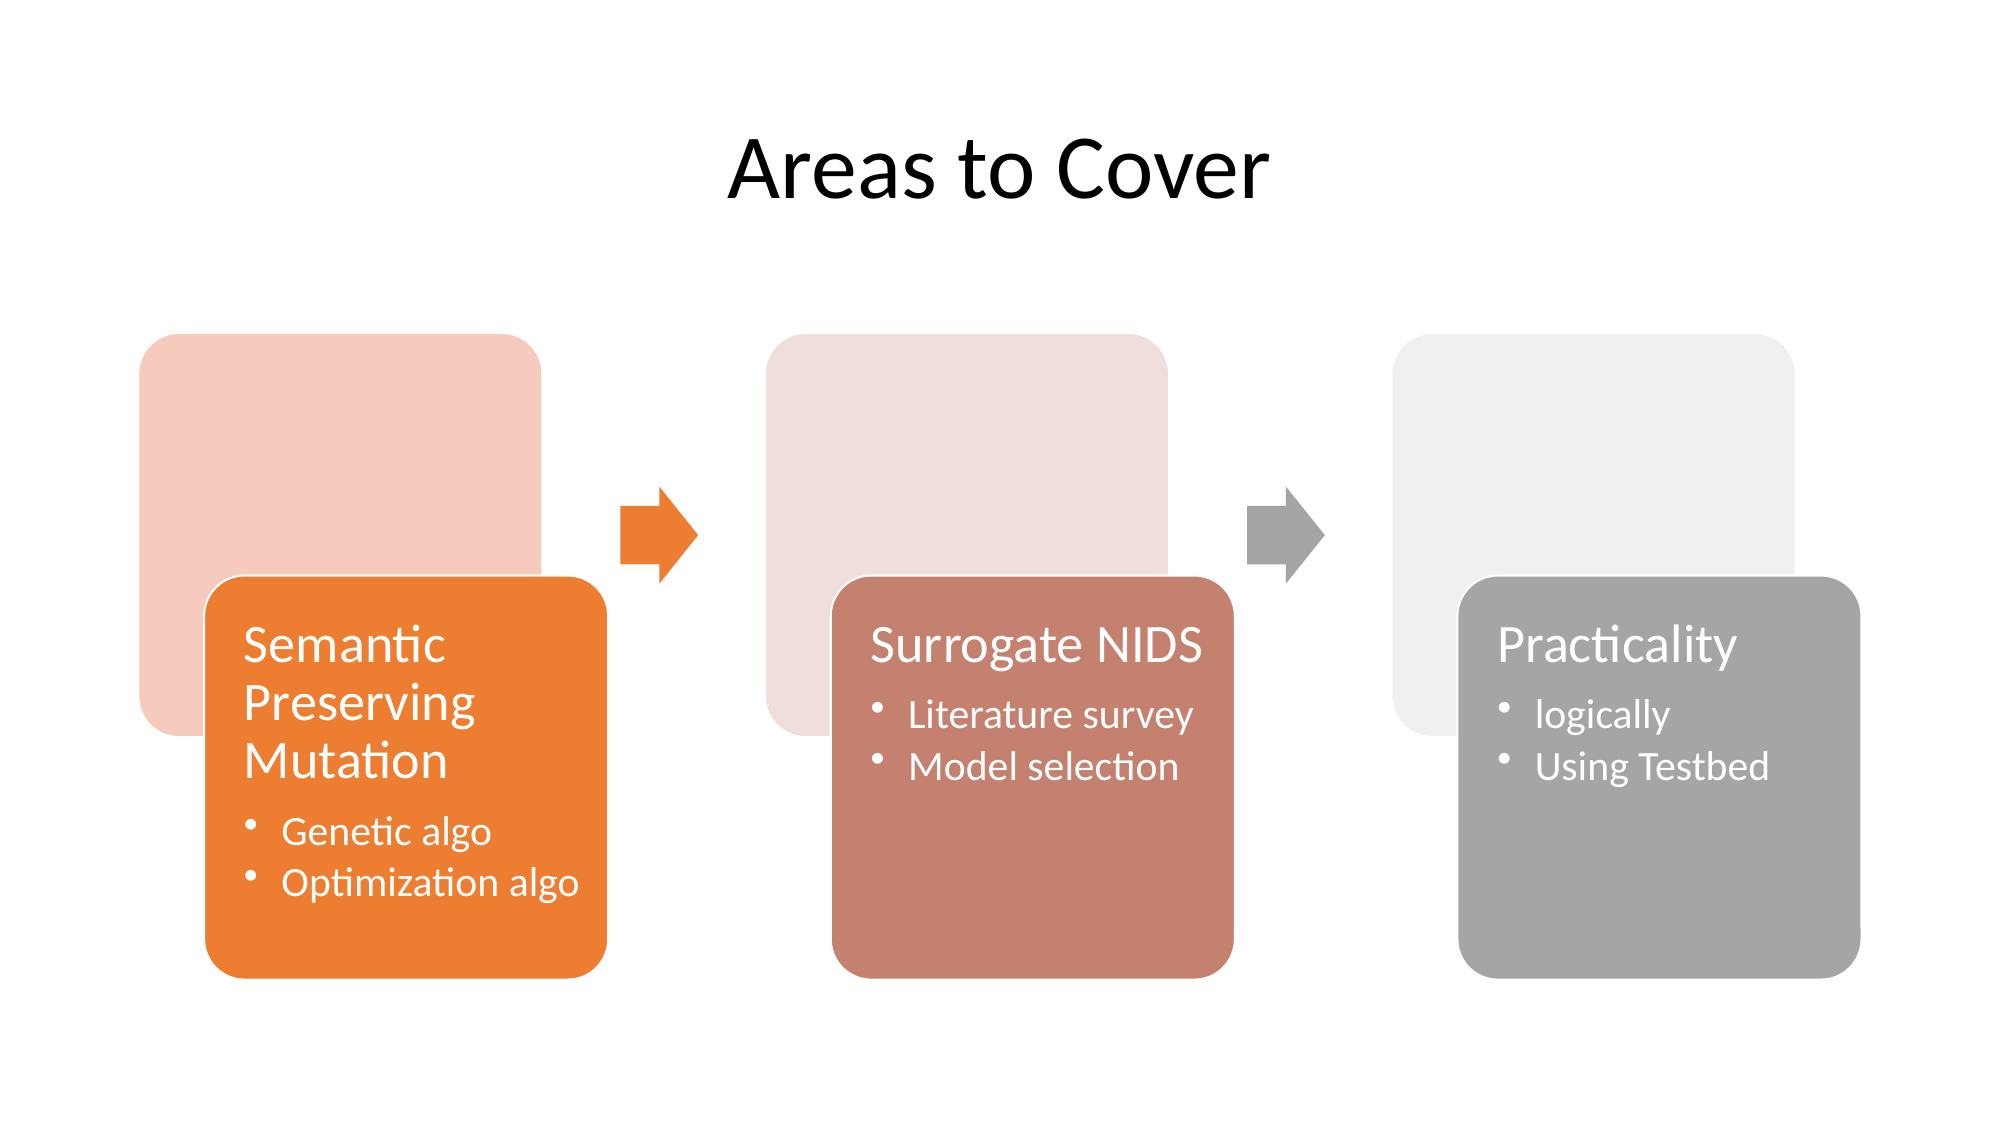

# Areas to Cover
Semantic Preserving Mutation
Genetic algo
Optimization algo

Surrogate NIDS
Literature survey
Model selection

Practicality
logically
Using Testbed